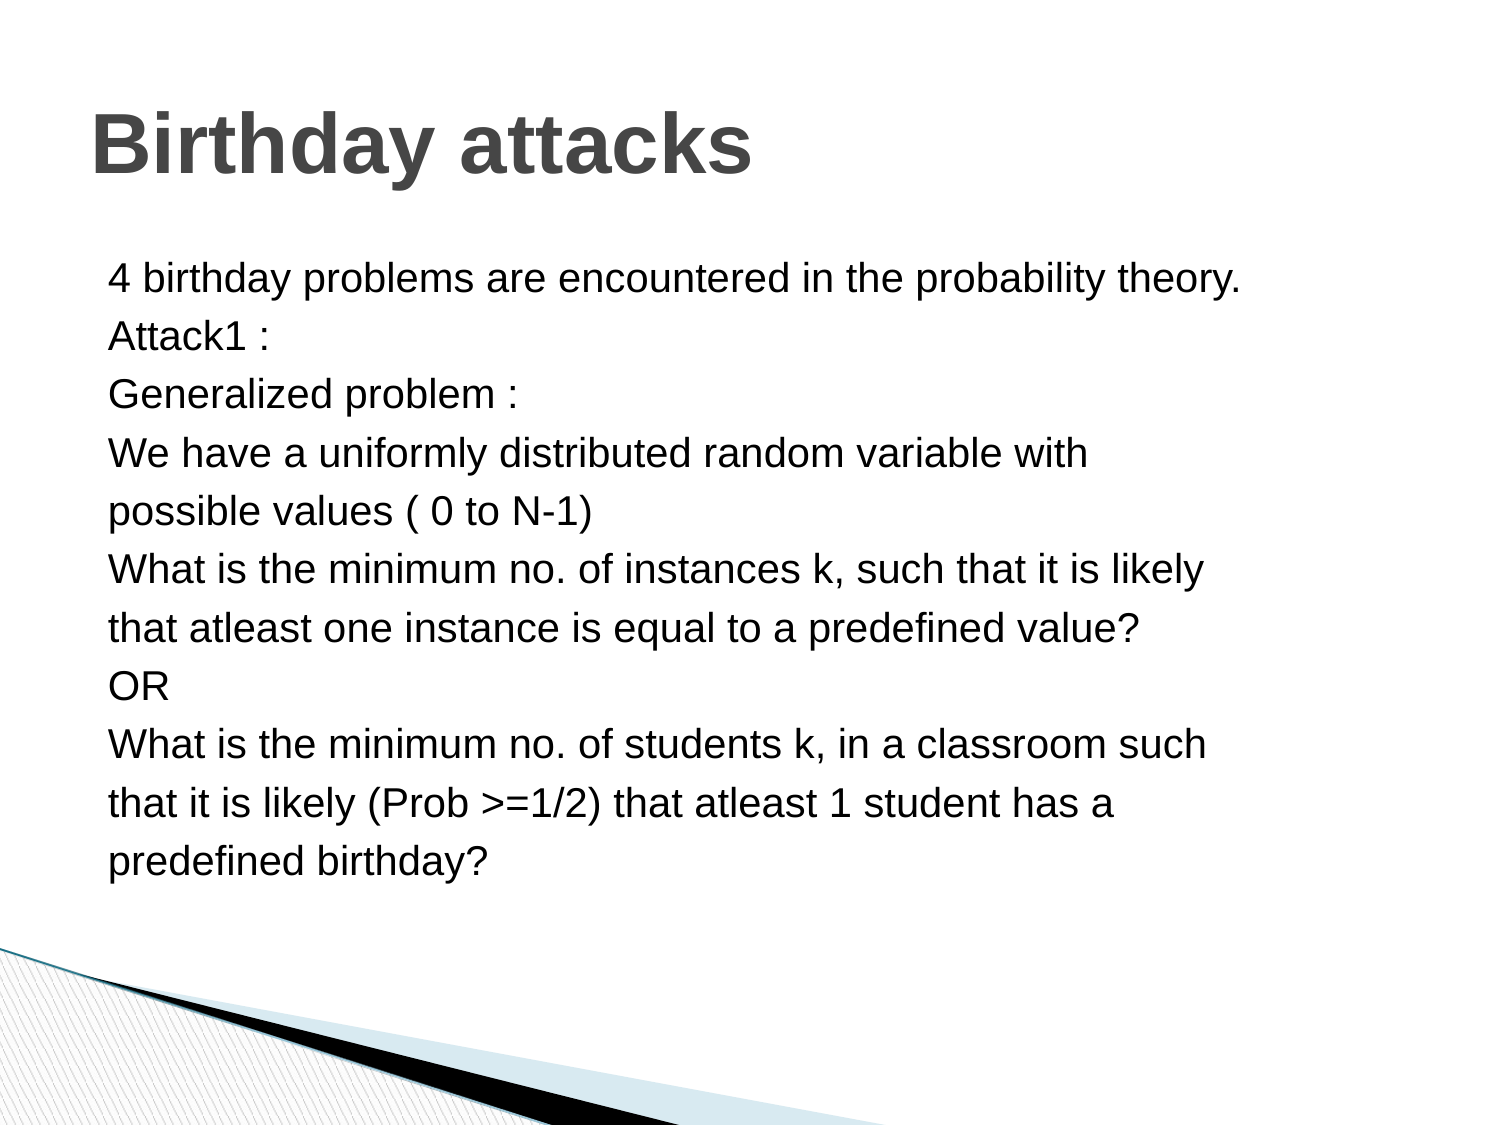

Birthday attacks
4 birthday problems are encountered in the probability theory.
Attack1 :
Generalized problem :
We have a uniformly distributed random variable with
possible values ( 0 to N-1)
What is the minimum no. of instances k, such that it is likely
that atleast one instance is equal to a predefined value?
OR
What is the minimum no. of students k, in a classroom such
that it is likely (Prob >=1/2) that atleast 1 student has a
predefined birthday?